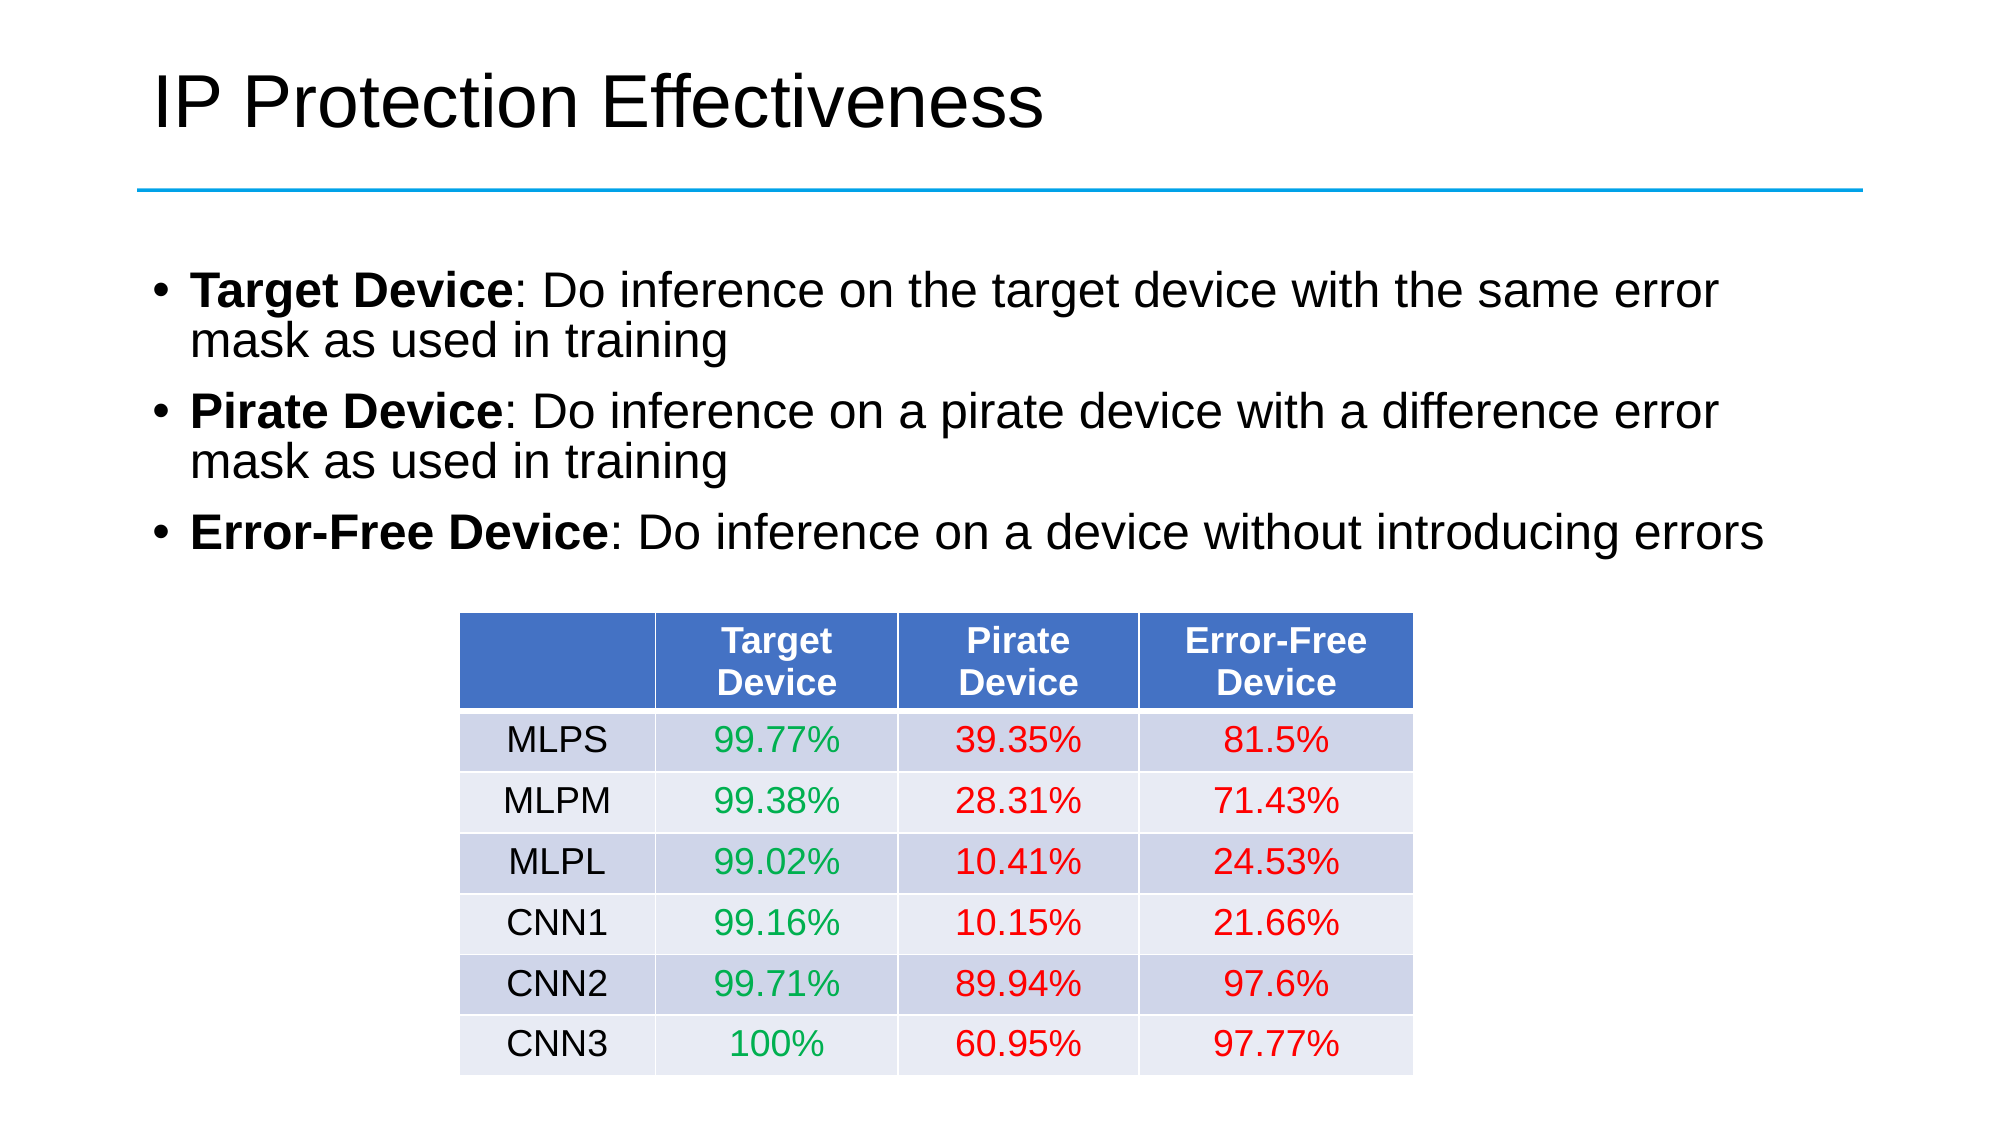

# IP Protection Effectiveness
Target Device: Do inference on the target device with the same error mask as used in training
Pirate Device: Do inference on a pirate device with a difference error mask as used in training
Error-Free Device: Do inference on a device without introducing errors
|  | Target Device | Pirate Device | Error-Free Device |
| --- | --- | --- | --- |
| MLPS | 99.77% | 39.35% | 81.5% |
| MLPM | 99.38% | 28.31% | 71.43% |
| MLPL | 99.02% | 10.41% | 24.53% |
| CNN1 | 99.16% | 10.15% | 21.66% |
| CNN2 | 99.71% | 89.94% | 97.6% |
| CNN3 | 100% | 60.95% | 97.77% |